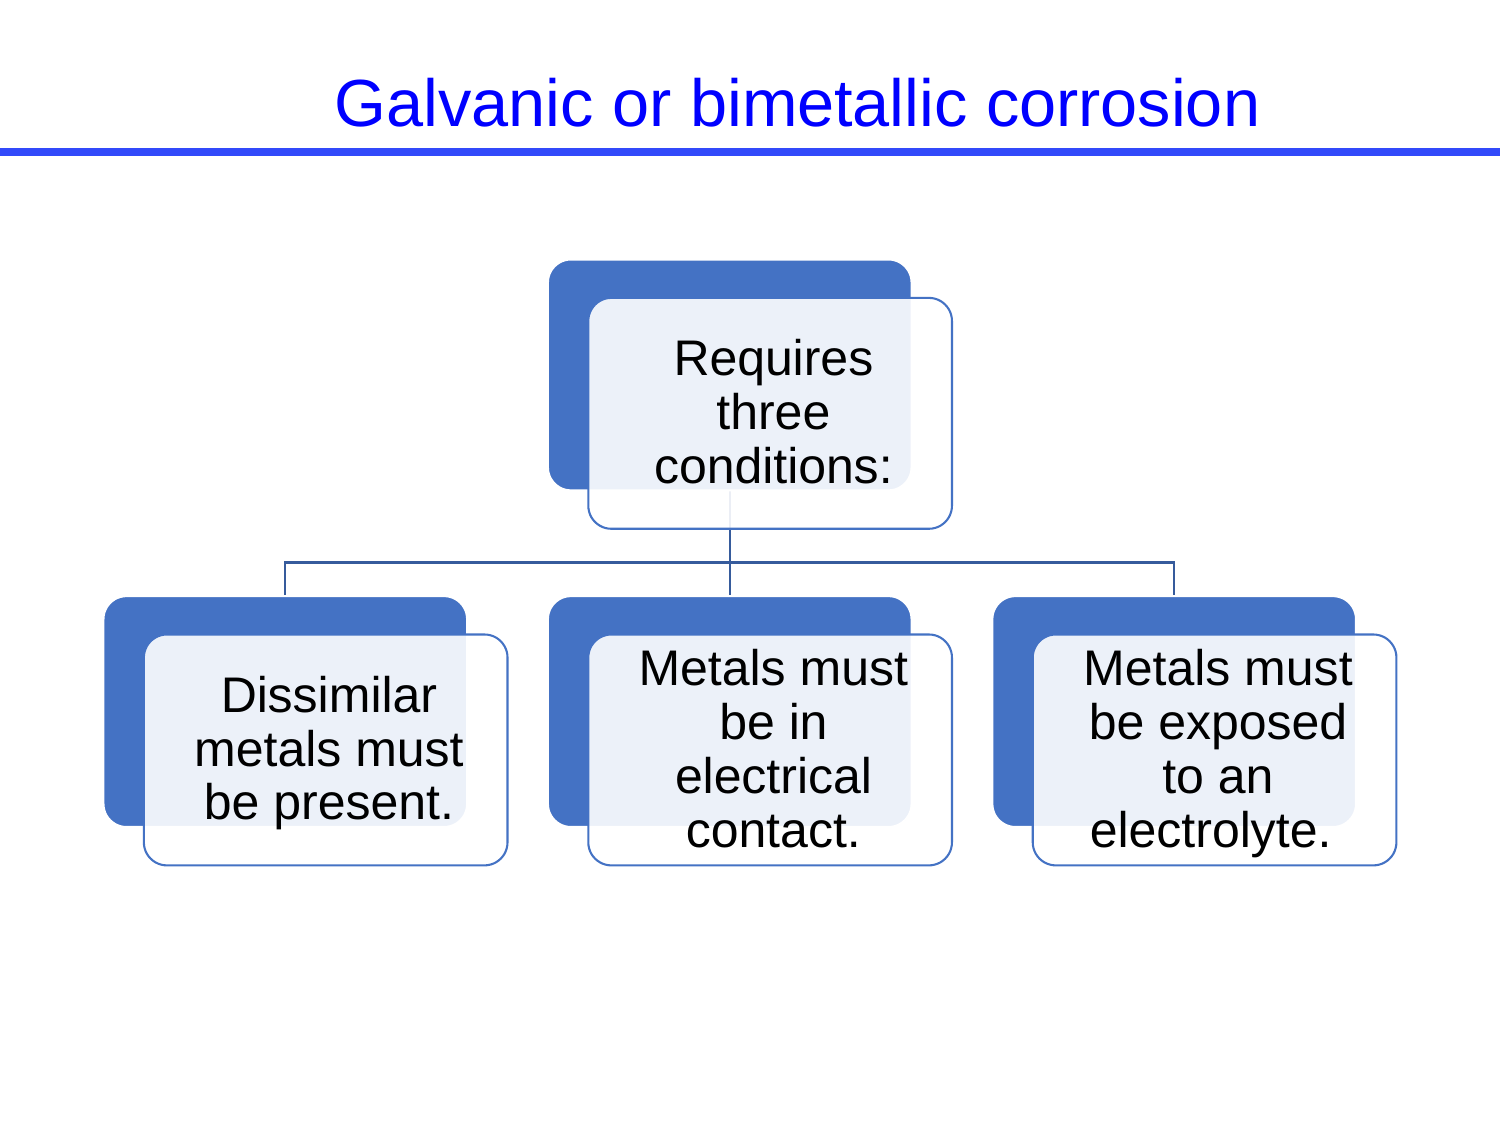

Galvanic or bimetallic corrosion
Requires three conditions:
Dissimilar metals must be present.
Metals must be in electrical contact.
Metals must be exposed to an electrolyte.